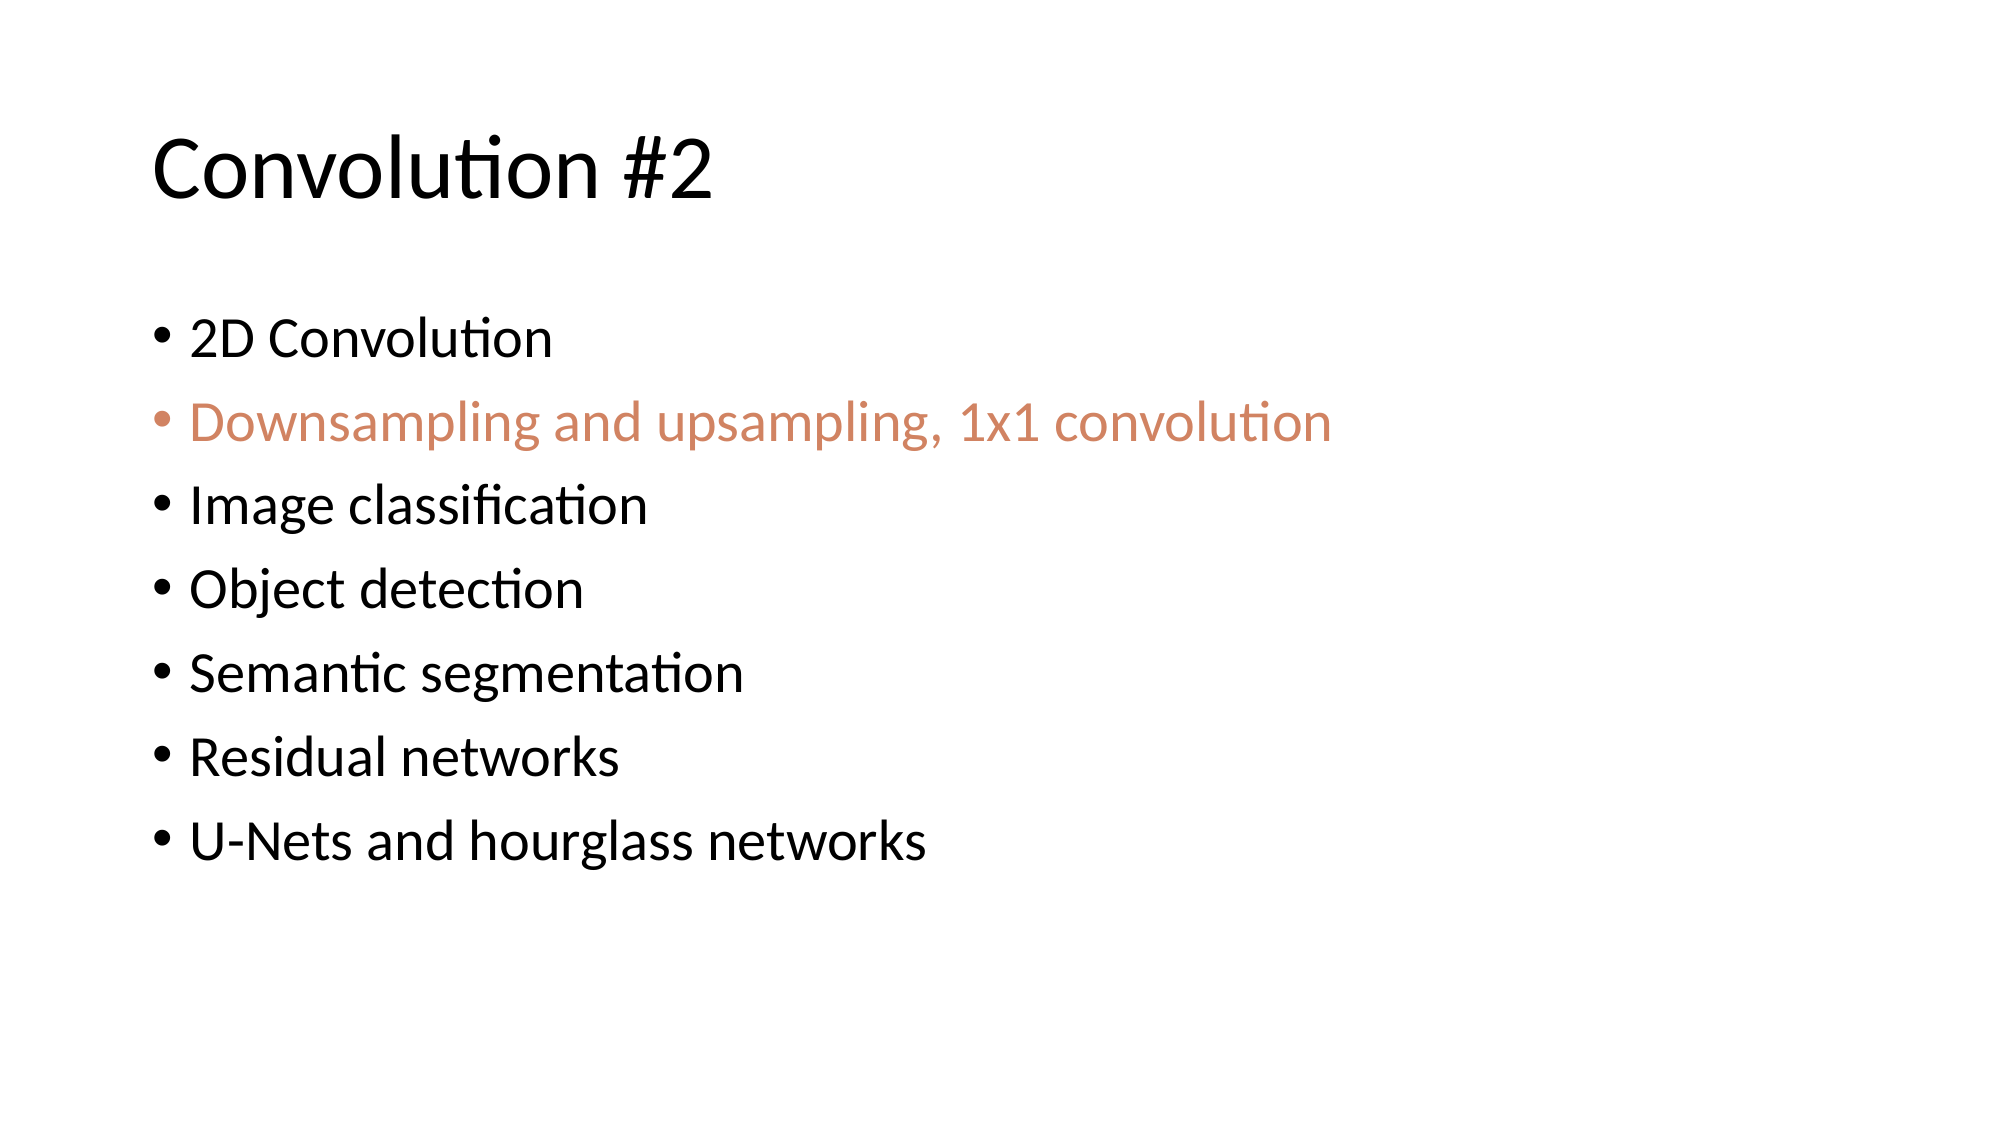

# Convolution #2
2D Convolution
Downsampling and upsampling, 1x1 convolution
Image classification
Object detection
Semantic segmentation
Residual networks
U-Nets and hourglass networks